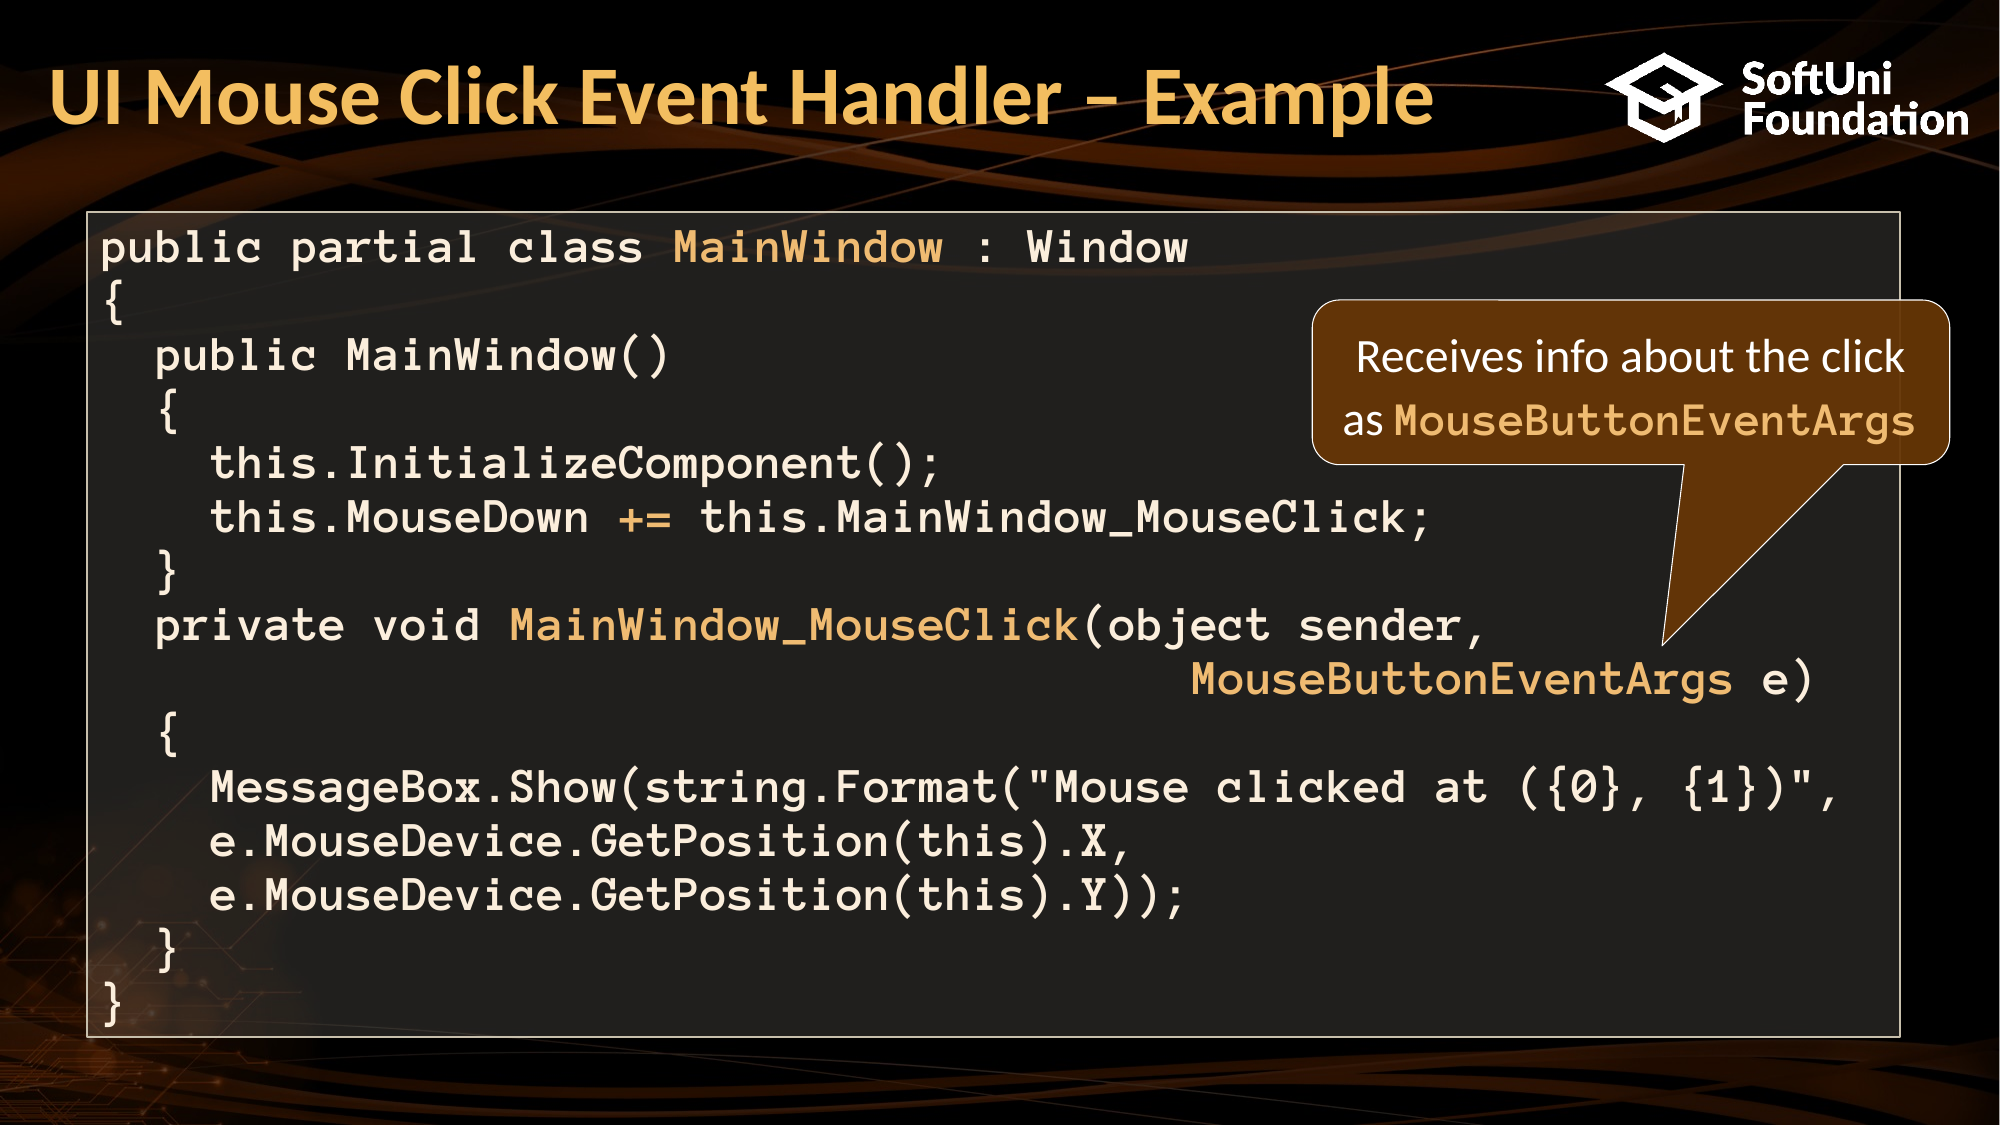

# UI Mouse Click Event Handler – Example
public partial class MainWindow : Window
{
  public MainWindow()
  {
    this.InitializeComponent();
    this.MouseDown += this.MainWindow_MouseClick;
  }
  private void MainWindow_MouseClick(object sender,
                                        MouseButtonEventArgs e)
  {
    MessageBox.Show(string.Format("Mouse clicked at ({0}, {1})",
    e.MouseDevice.GetPosition(this).X,
    e.MouseDevice.GetPosition(this).Y));
  }
}
Receives info about the click as MouseButtonEventArgs